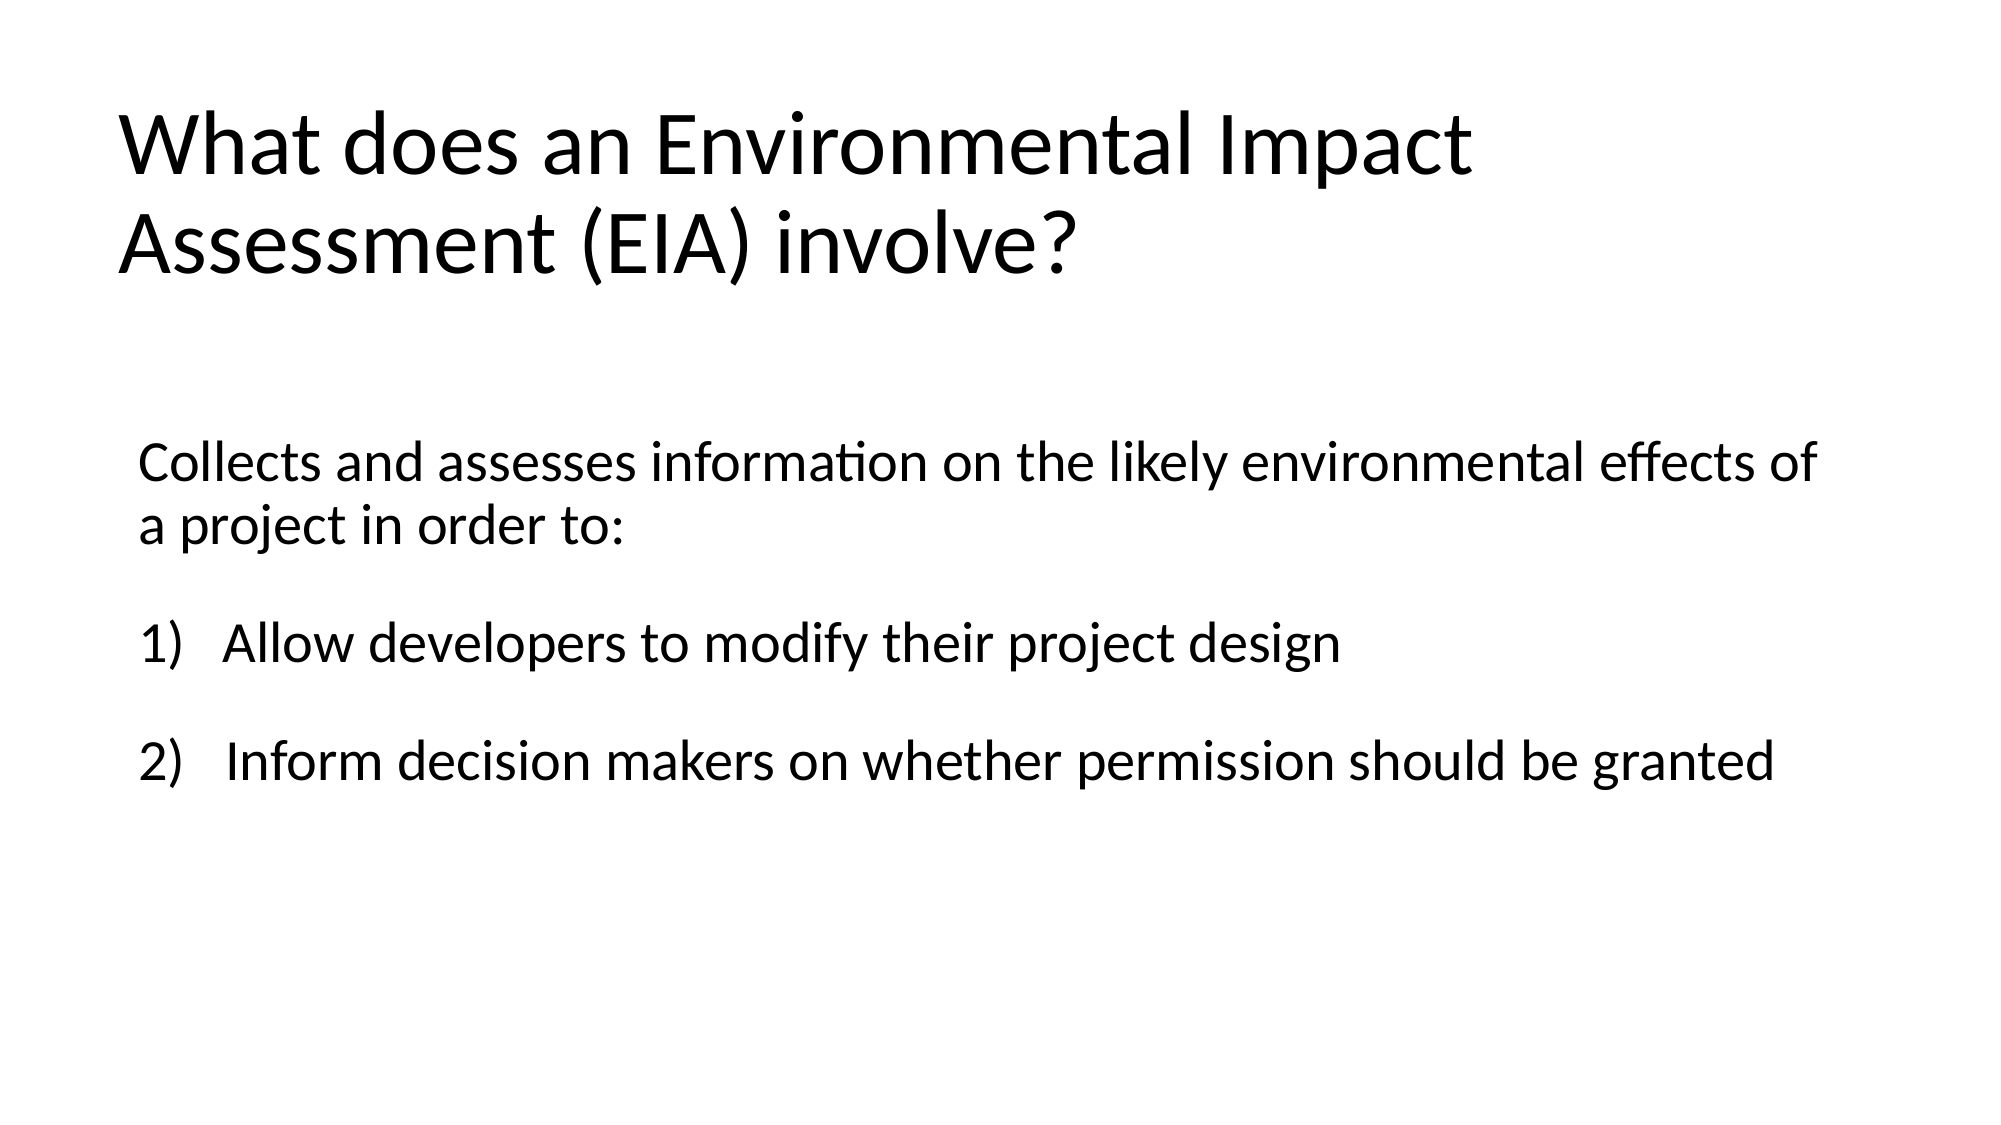

# What does an Environmental Impact Assessment (EIA) involve?
Collects and assesses information on the likely environmental effects of a project in order to:

Allow developers to modify their project design

2)   Inform decision makers on whether permission should be granted